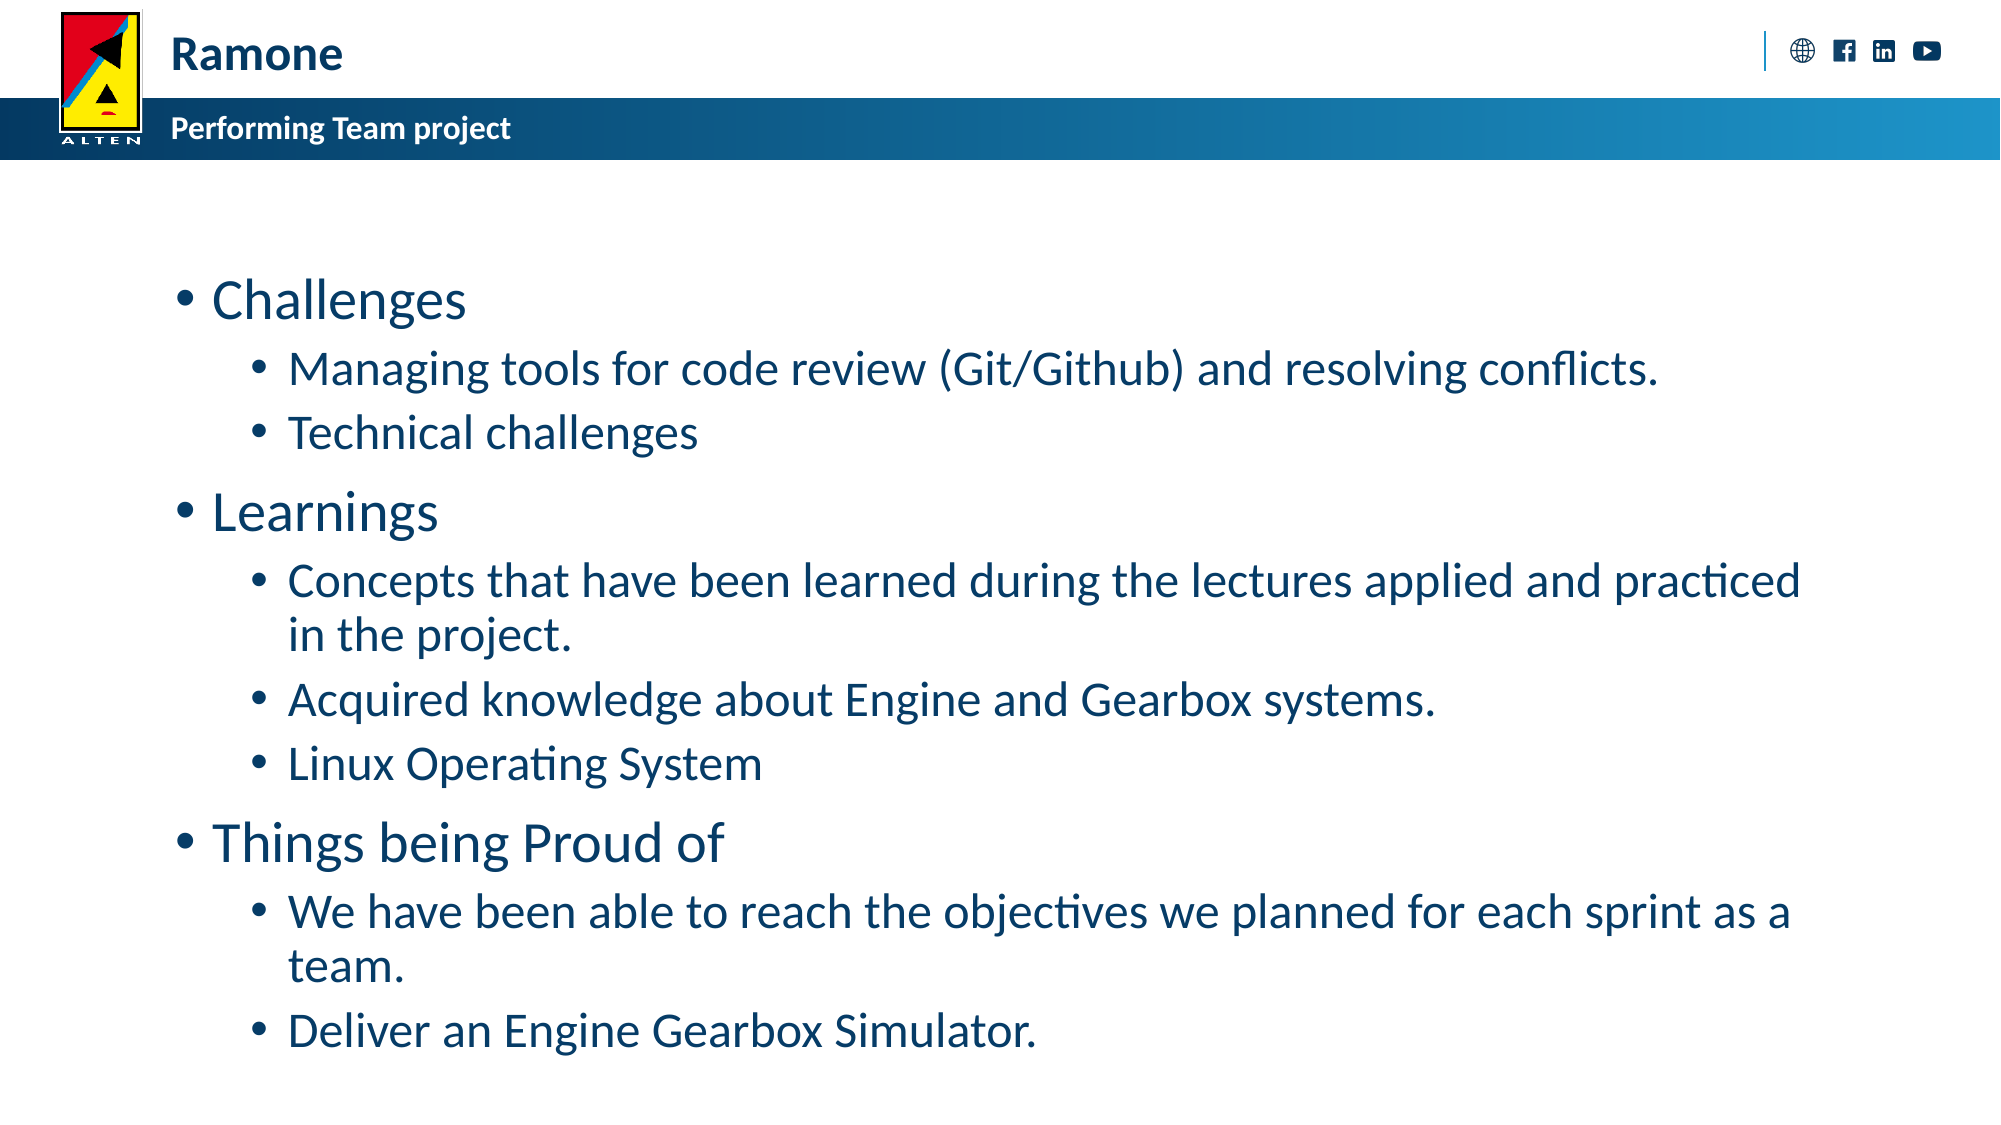

Ramone
Performing Team project
Challenges
Managing tools for code review (Git/Github) and resolving conflicts.
Technical challenges
Learnings
Concepts that have been learned during the lectures applied and practiced in the project.
Acquired knowledge about Engine and Gearbox systems.
Linux Operating System
Things being Proud of
We have been able to reach the objectives we planned for each sprint as a team.
Deliver an Engine Gearbox Simulator.